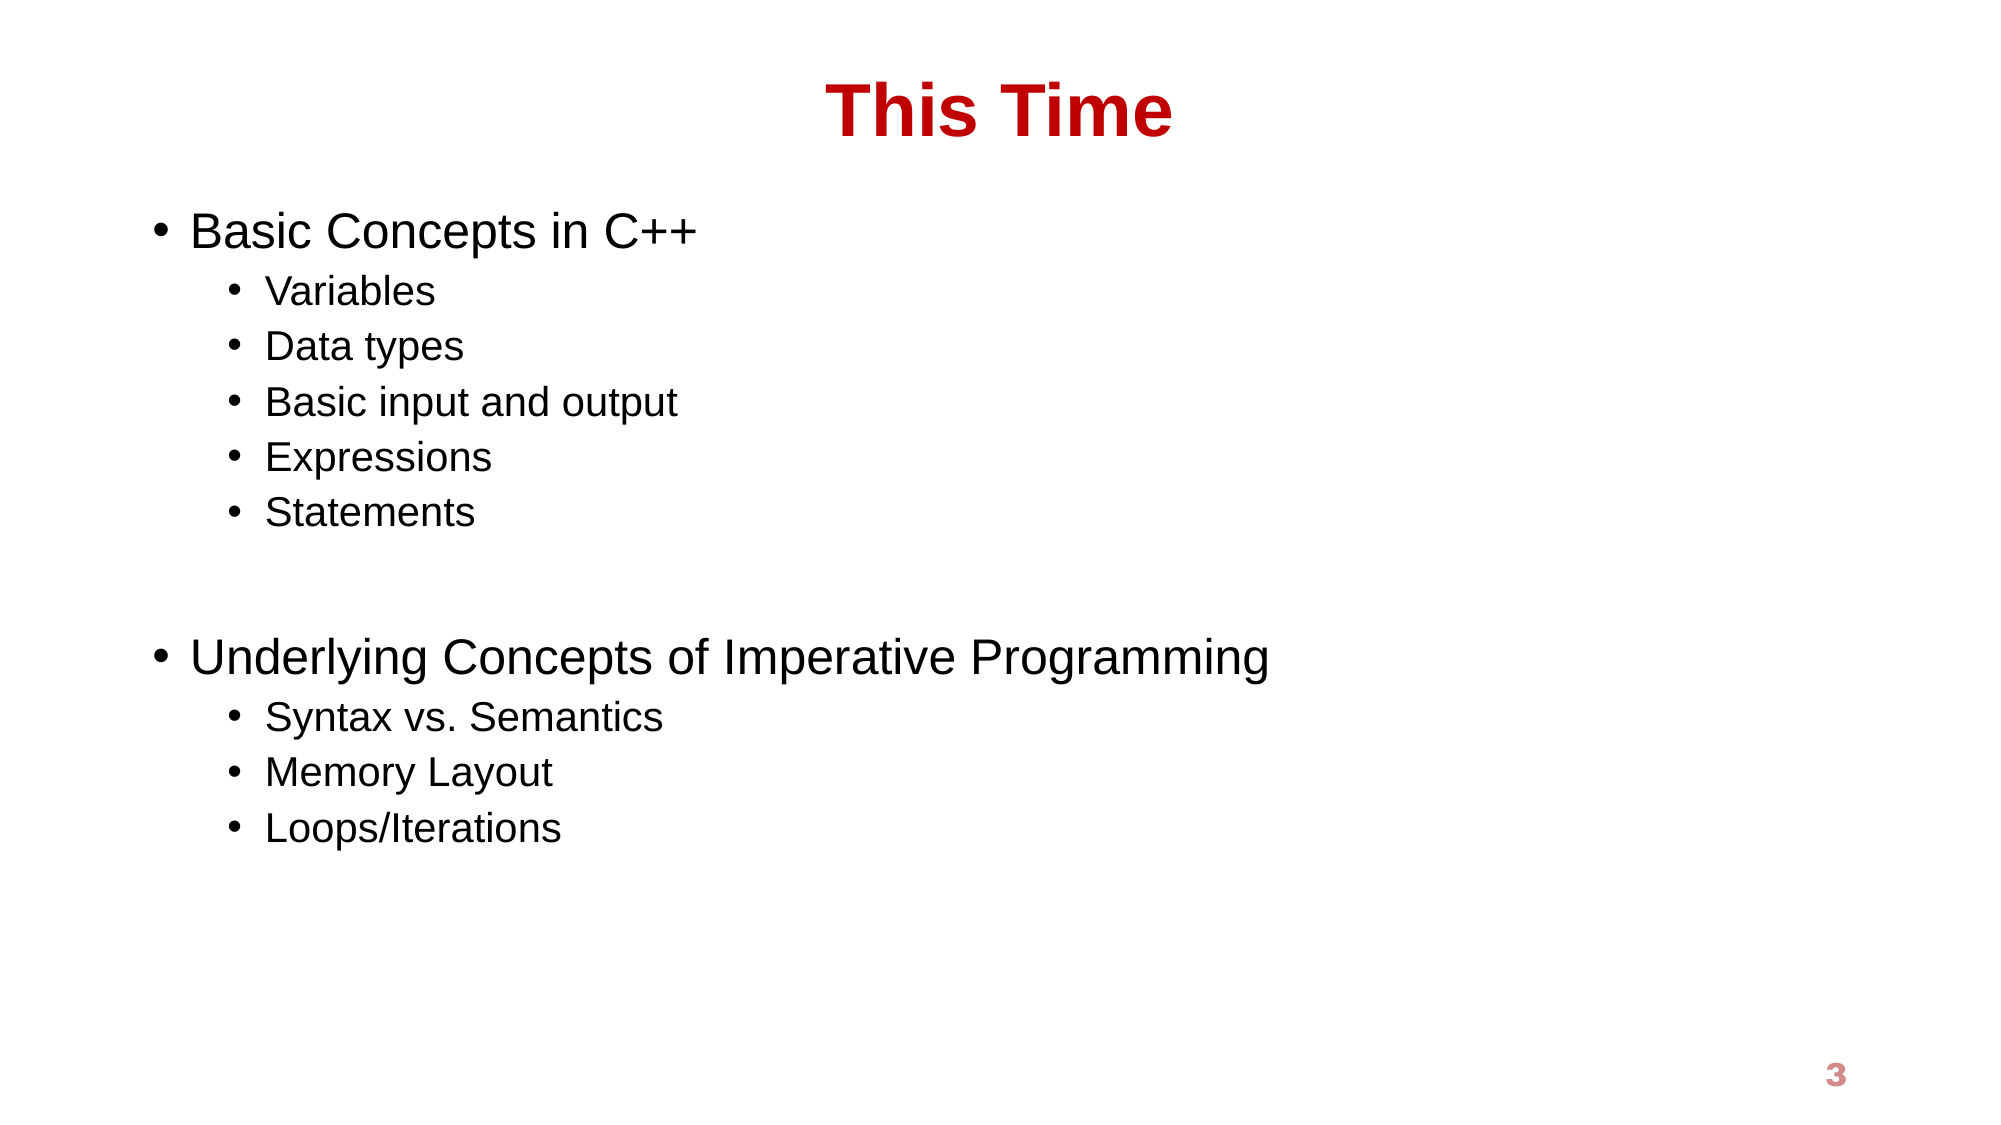

# This Time
Basic Concepts in C++
Variables
Data types
Basic input and output
Expressions
Statements

Underlying Concepts of Imperative Programming
Syntax vs. Semantics
Memory Layout
Loops/Iterations

3